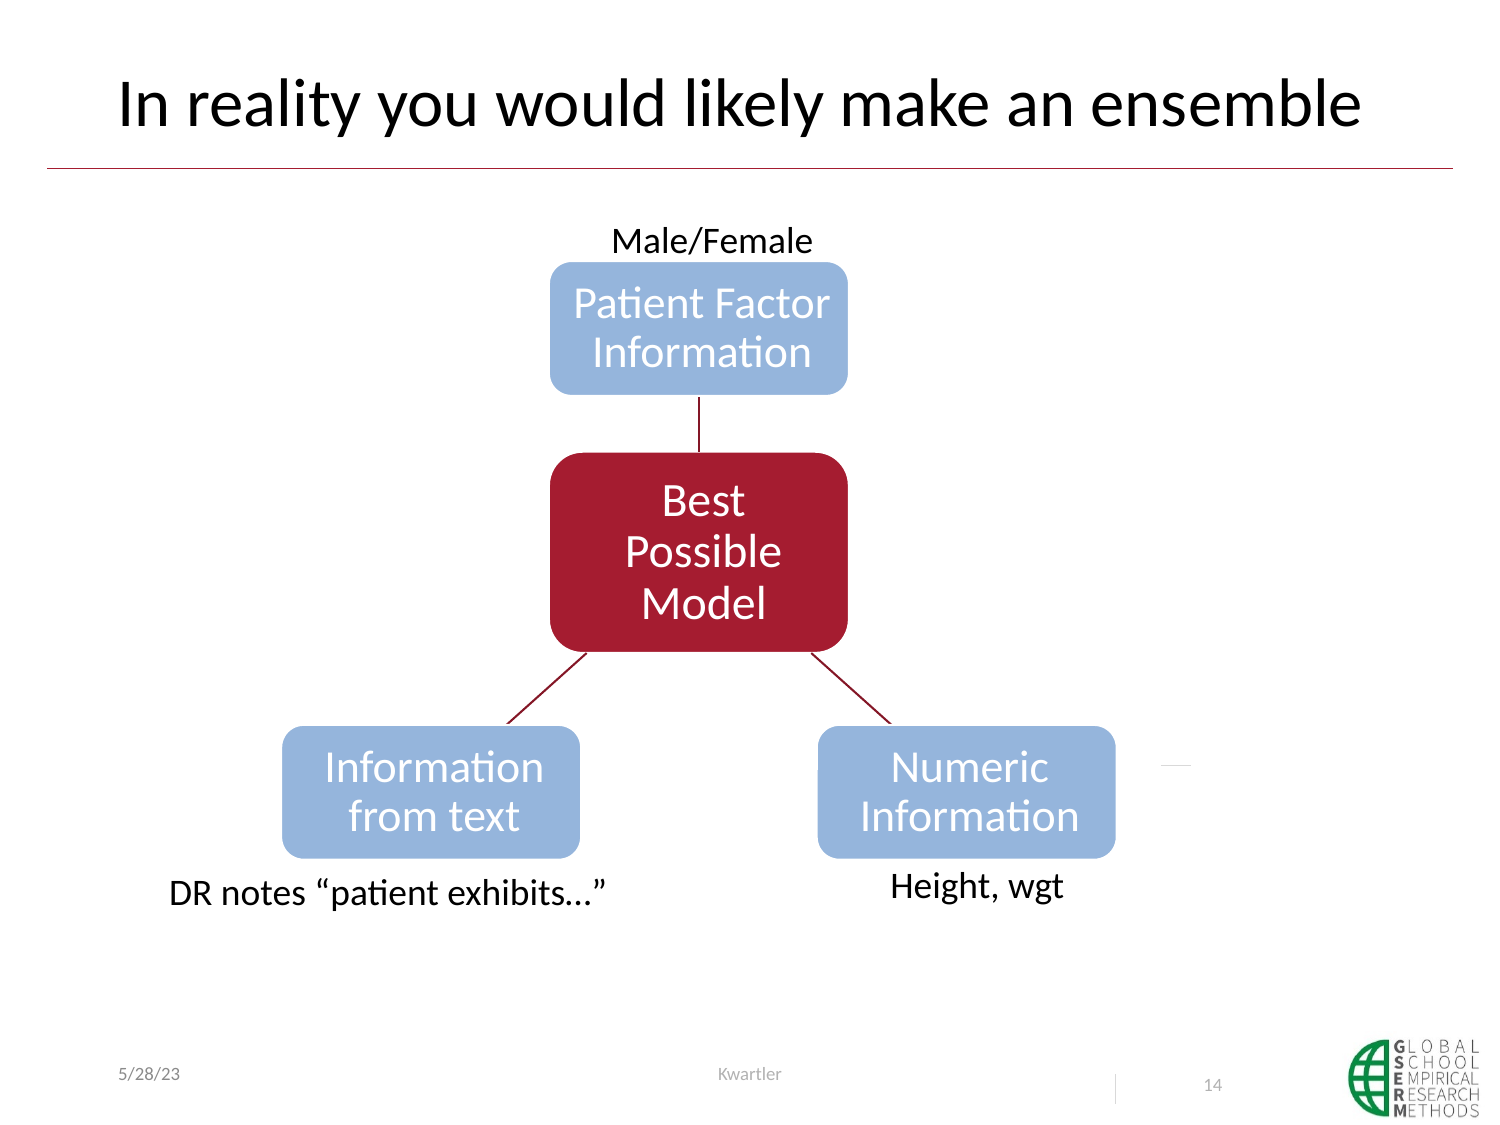

# In reality you would likely make an ensemble
Male/Female
Best Possible Model
Patient Factor Information
Numeric Information
Information from text
Height, wgt
DR notes “patient exhibits…”
5/28/23
Kwartler
14